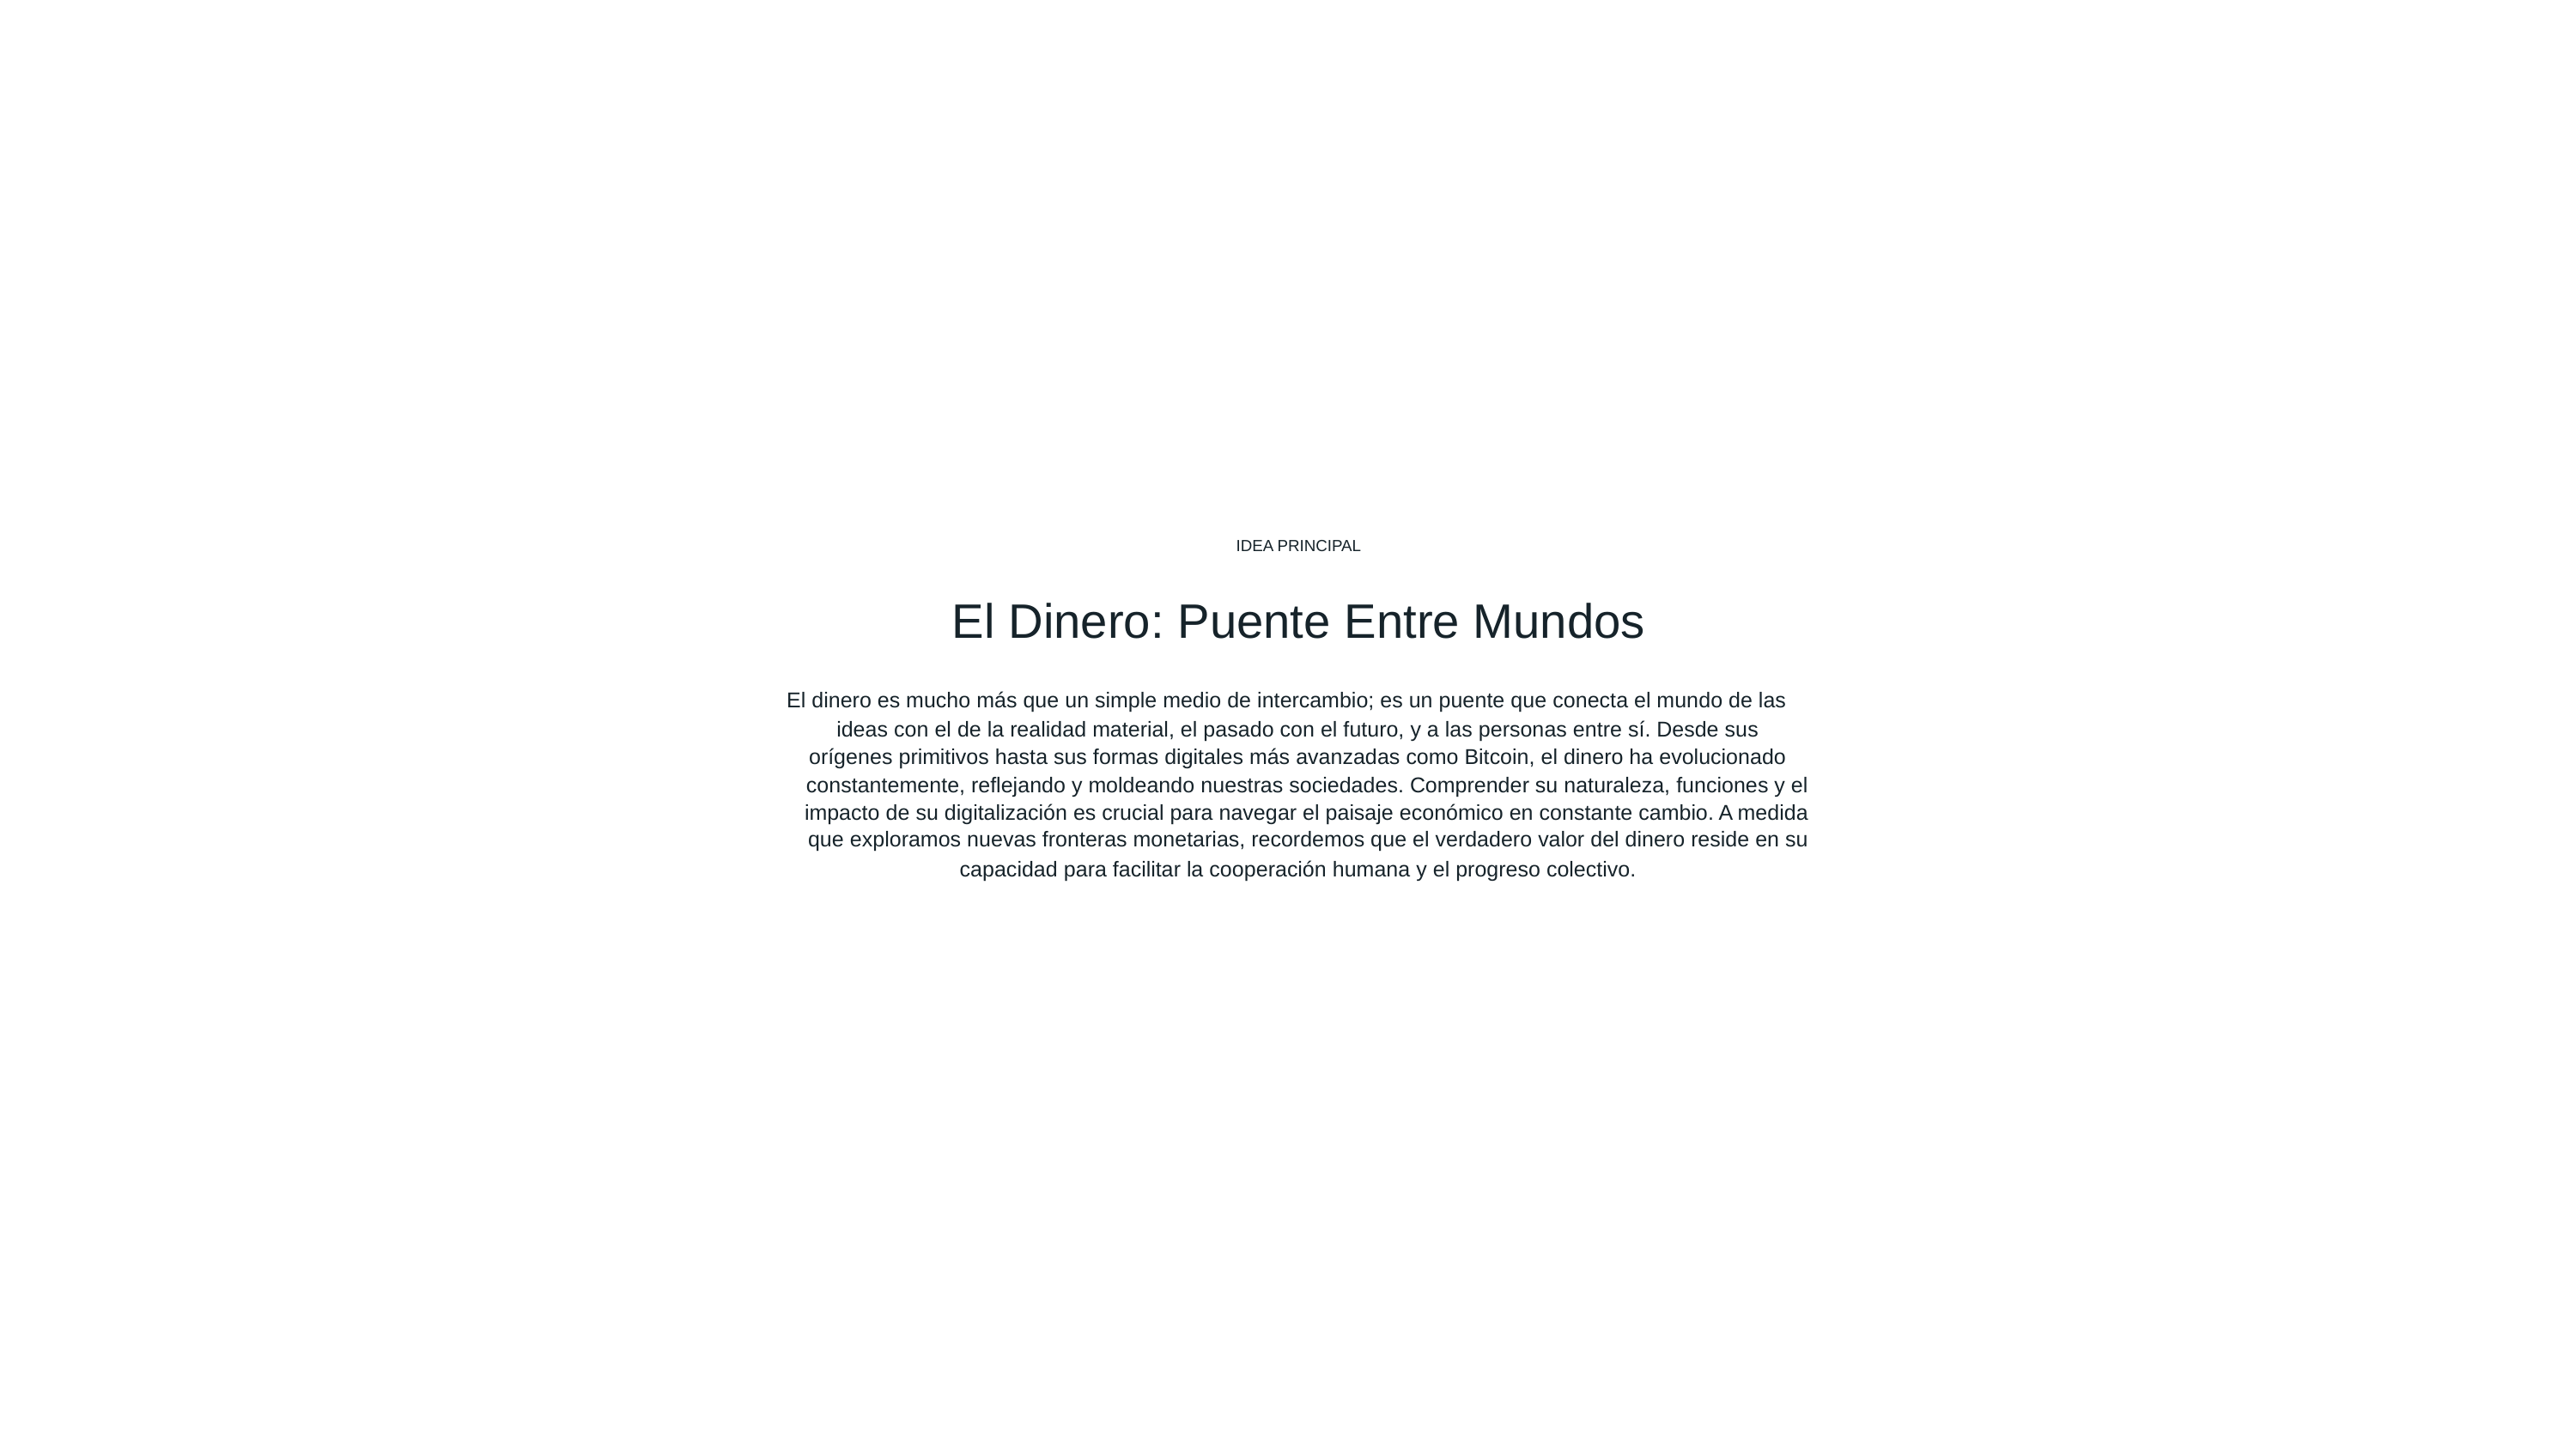

IDEA PRINCIPAL
El Dinero: Puente Entre Mundos

El dinero es mucho más que un simple medio de intercambio; es un puente que conecta el mundo de las
ideas con el de la realidad material, el pasado con el futuro, y a las personas entre sí. Desde sus
orígenes primitivos hasta sus formas digitales más avanzadas como Bitcoin, el dinero ha evolucionado
constantemente, reflejando y moldeando nuestras sociedades. Comprender su naturaleza, funciones y el impacto de su digitalización es crucial para navegar el paisaje económico en constante cambio. A medida que exploramos nuevas fronteras monetarias, recordemos que el verdadero valor del dinero reside en su
capacidad para facilitar la cooperación humana y el progreso colectivo.